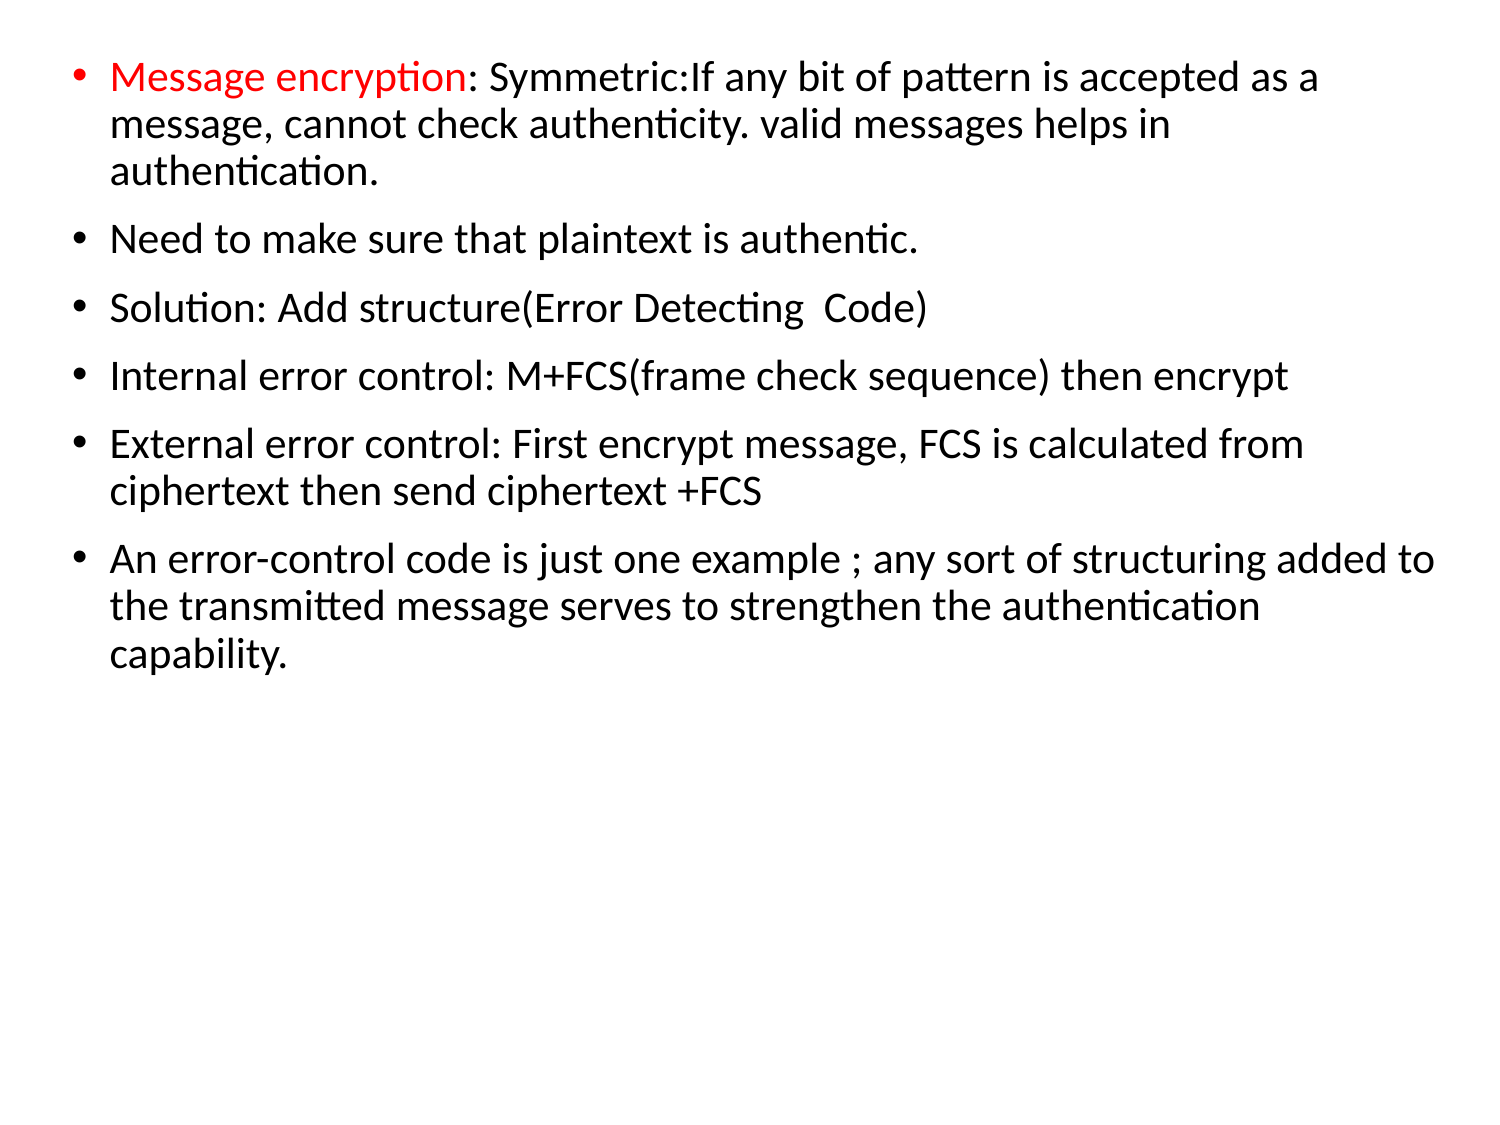

Message encryption: Symmetric:If any bit of pattern is accepted as a message, cannot check authenticity. valid messages helps in authentication.
Need to make sure that plaintext is authentic.
Solution: Add structure(Error Detecting  Code)
Internal error control: M+FCS(frame check sequence) then encrypt
External error control: First encrypt message, FCS is calculated from ciphertext then send ciphertext +FCS
An error-control code is just one example ; any sort of structuring added to the transmitted message serves to strengthen the authentication capability.